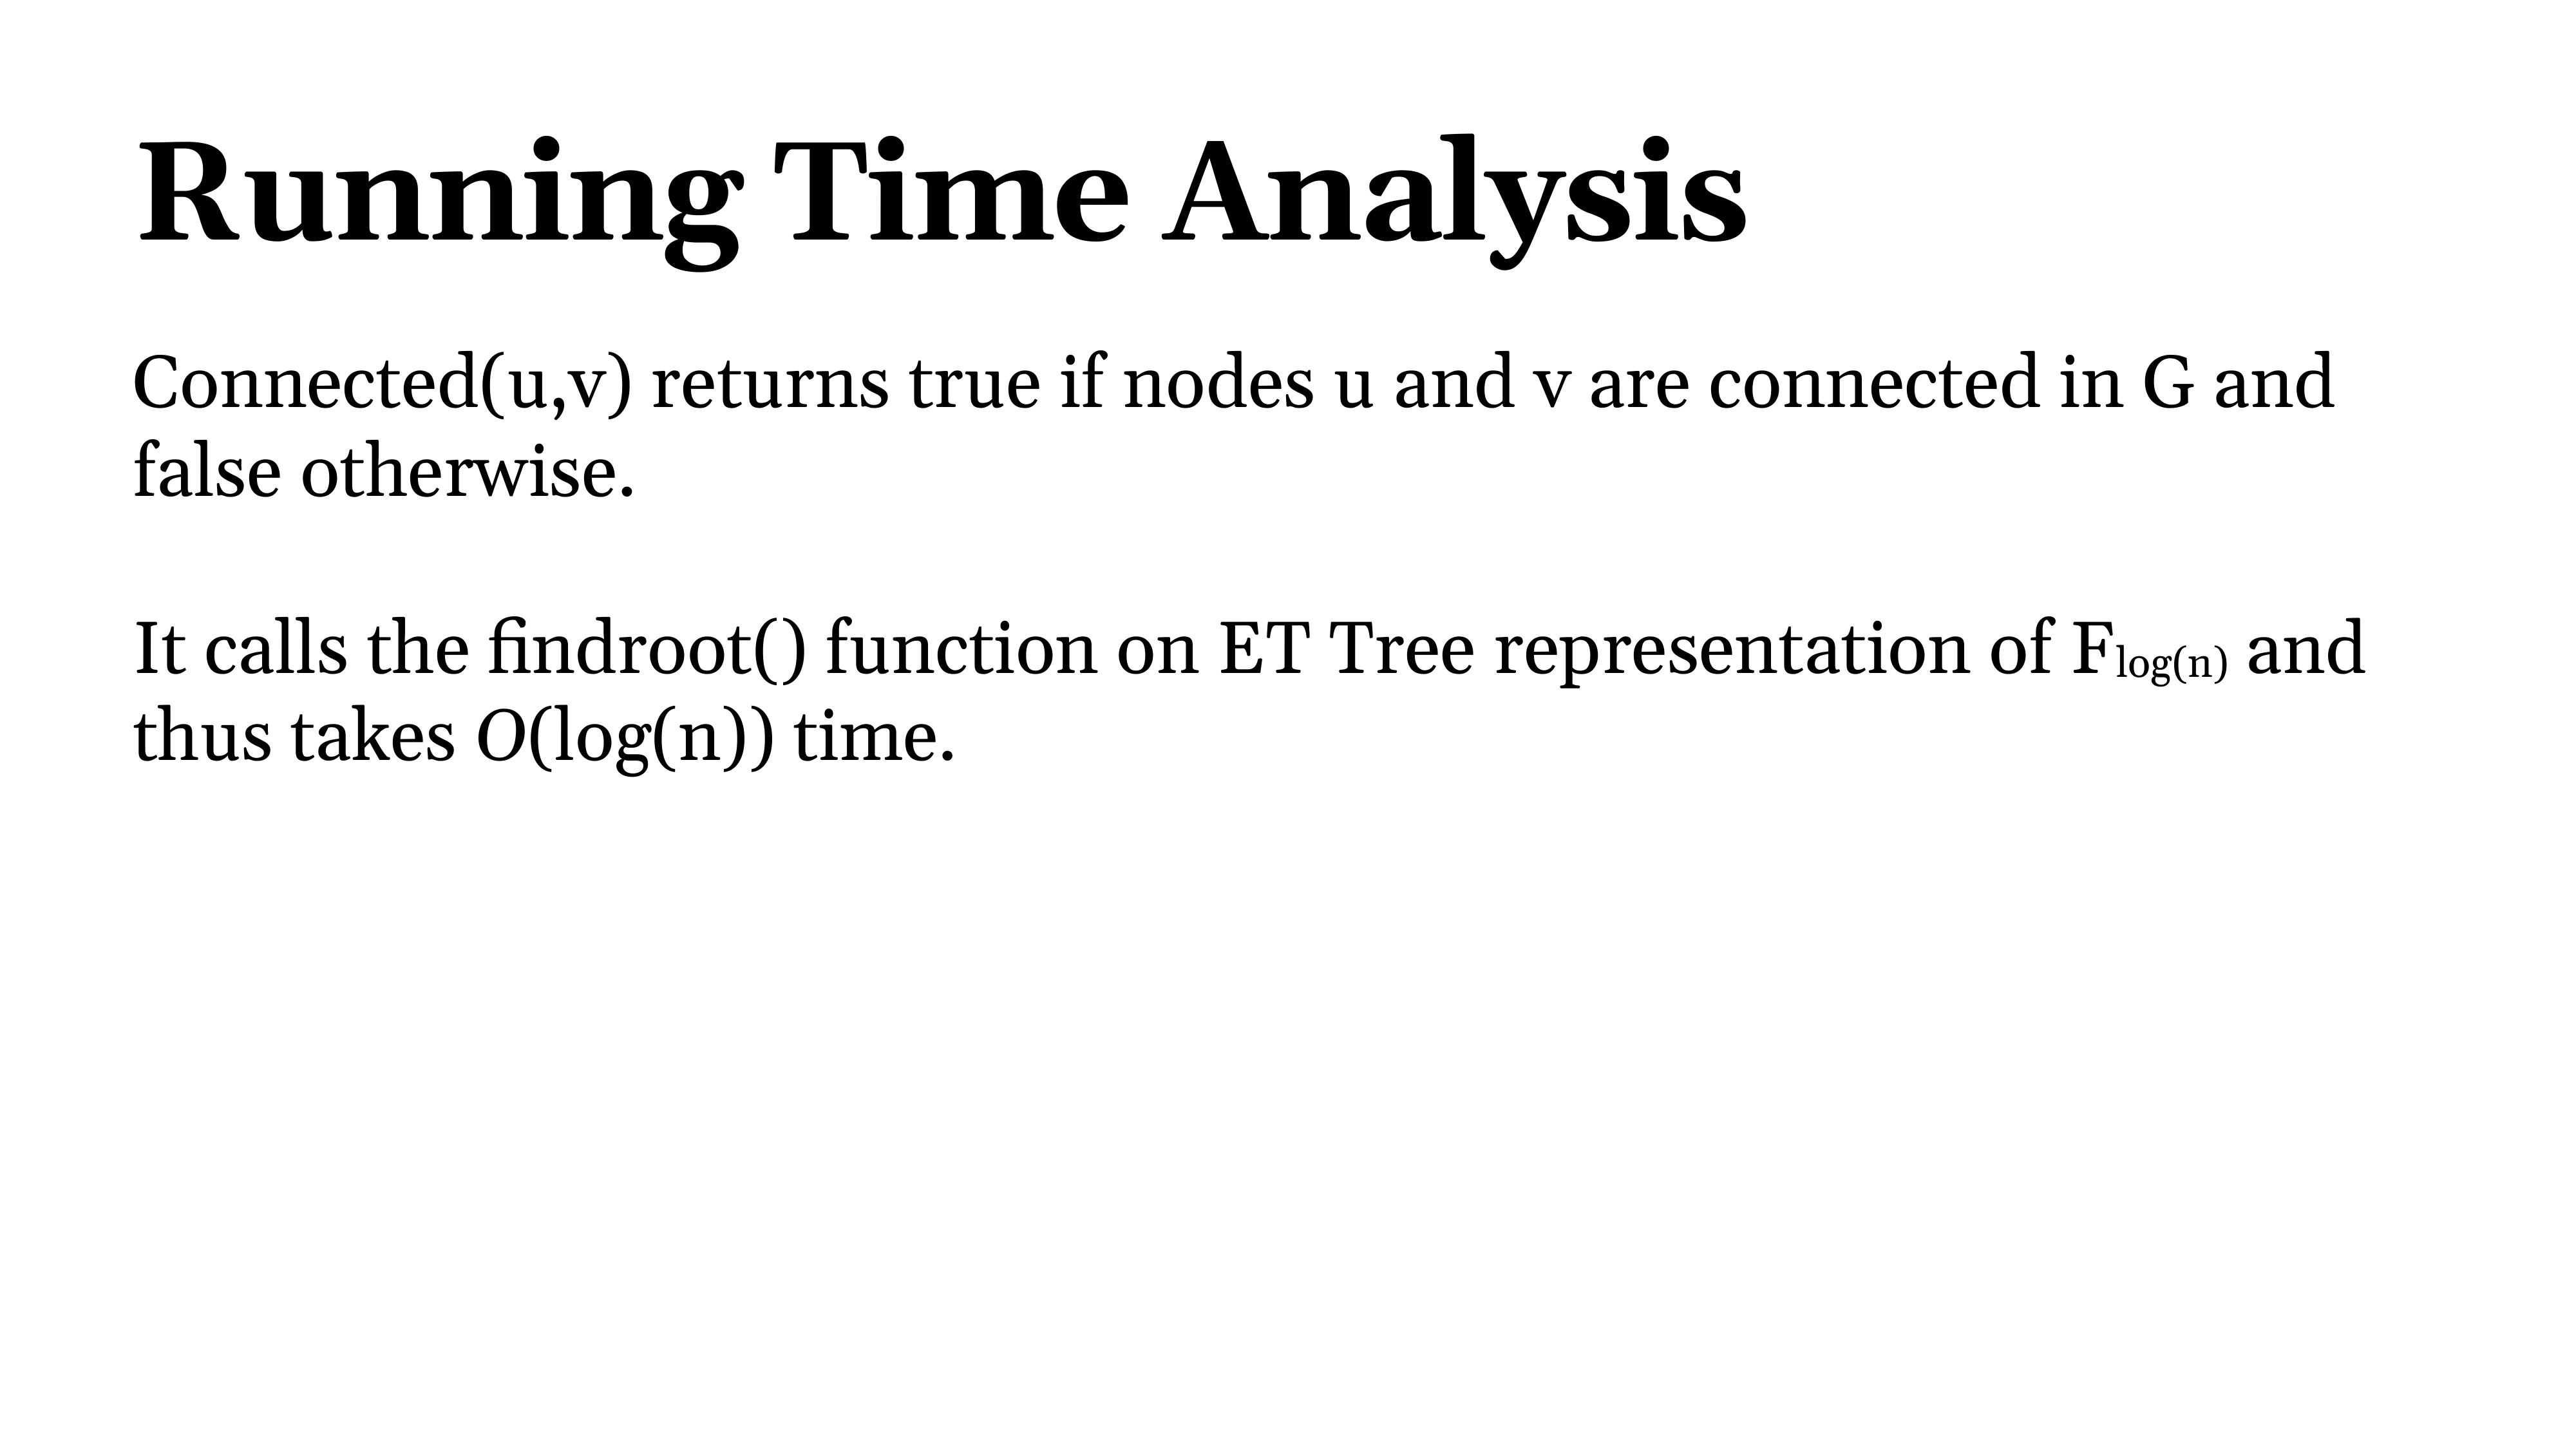

# Running Time Analysis
Connected(u,v) returns true if nodes u and v are connected in G and false otherwise.

It calls the findroot() function on ET Tree representation of Flog(n) and thus takes O(log(n)) time.